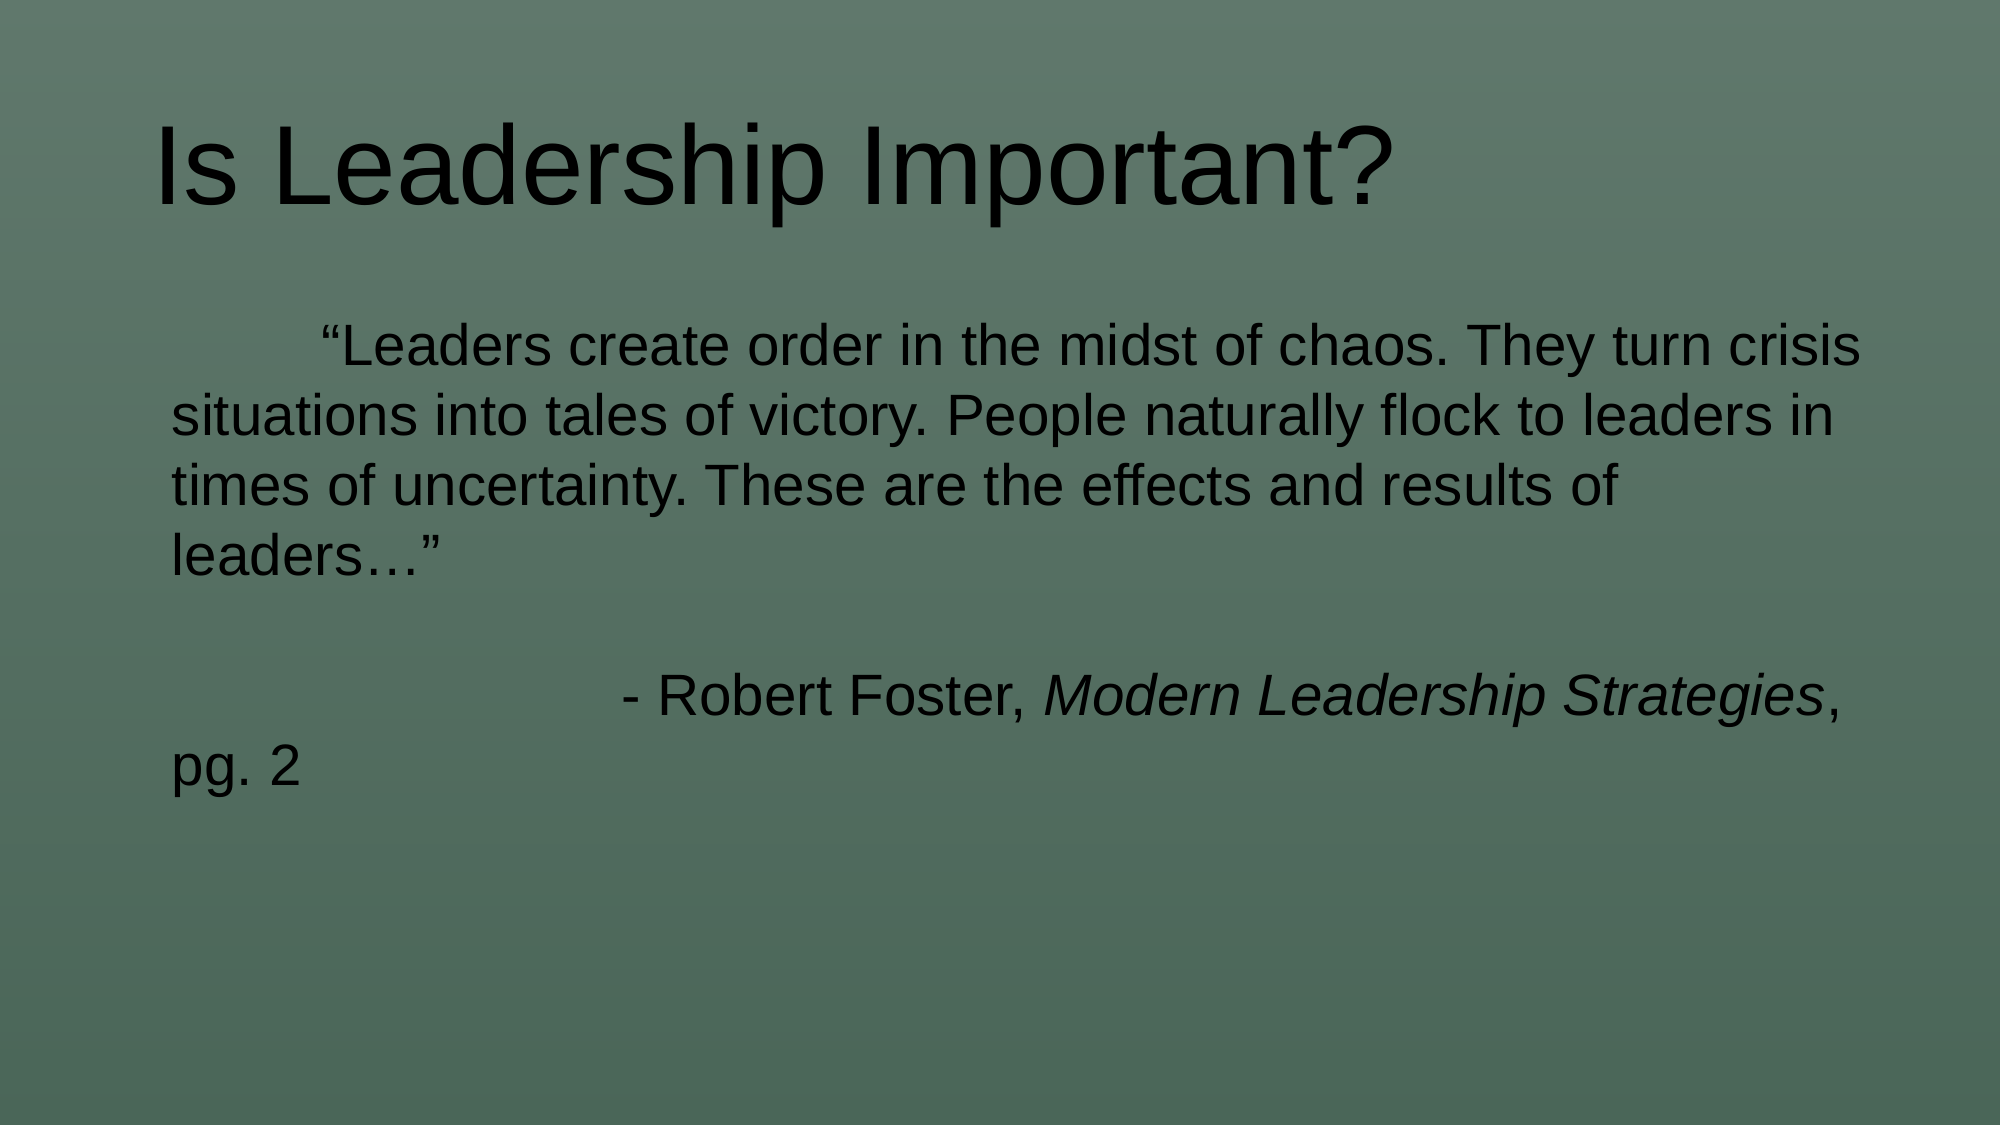

# Is Leadership Important?
	“Leaders create order in the midst of chaos. They turn crisis situations into tales of victory. People naturally flock to leaders in times of uncertainty. These are the effects and results of leaders…”

			- Robert Foster, Modern Leadership Strategies, pg. 2